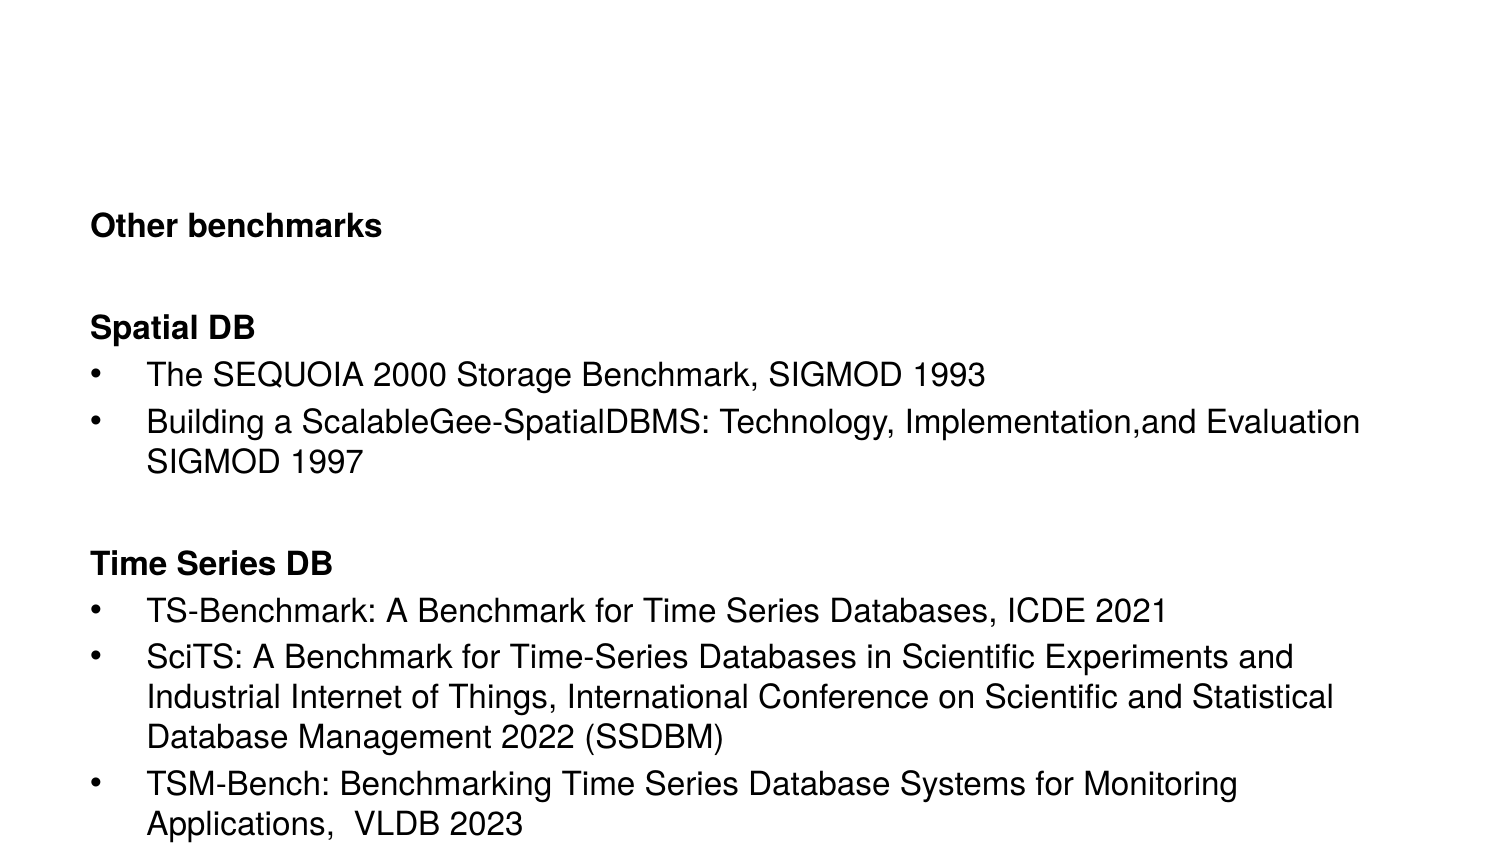

Other benchmarks
Spatial DB
The SEQUOIA 2000 Storage Benchmark, SIGMOD 1993
Building a ScalableGee-SpatialDBMS: Technology, Implementation,and Evaluation SIGMOD 1997
Time Series DB
TS-Benchmark: A Benchmark for Time Series Databases, ICDE 2021
SciTS: A Benchmark for Time-Series Databases in Scientific Experiments and Industrial Internet of Things, International Conference on Scientific and Statistical Database Management 2022 (SSDBM)
TSM-Bench: Benchmarking Time Series Database Systems for Monitoring Applications,  VLDB 2023
Spatio-Temporal
BerlinMOD: A benchmark for moving object databases, VLDB Journal 2009
Benchmarking moving object functionalities of DBMSs using real-world spatiotemporal workload, International Conference on Mobile Data Management 2022
Performance Evaluation of MongoDB and PostgreSQL for spatio-temporal data, EDBT/ICDT Workshops 2019
How to manage massive spatiotemporal dataset from stationary and non-stationary sensors in commercial DBMS?, Knowledge and Information Systems 2024